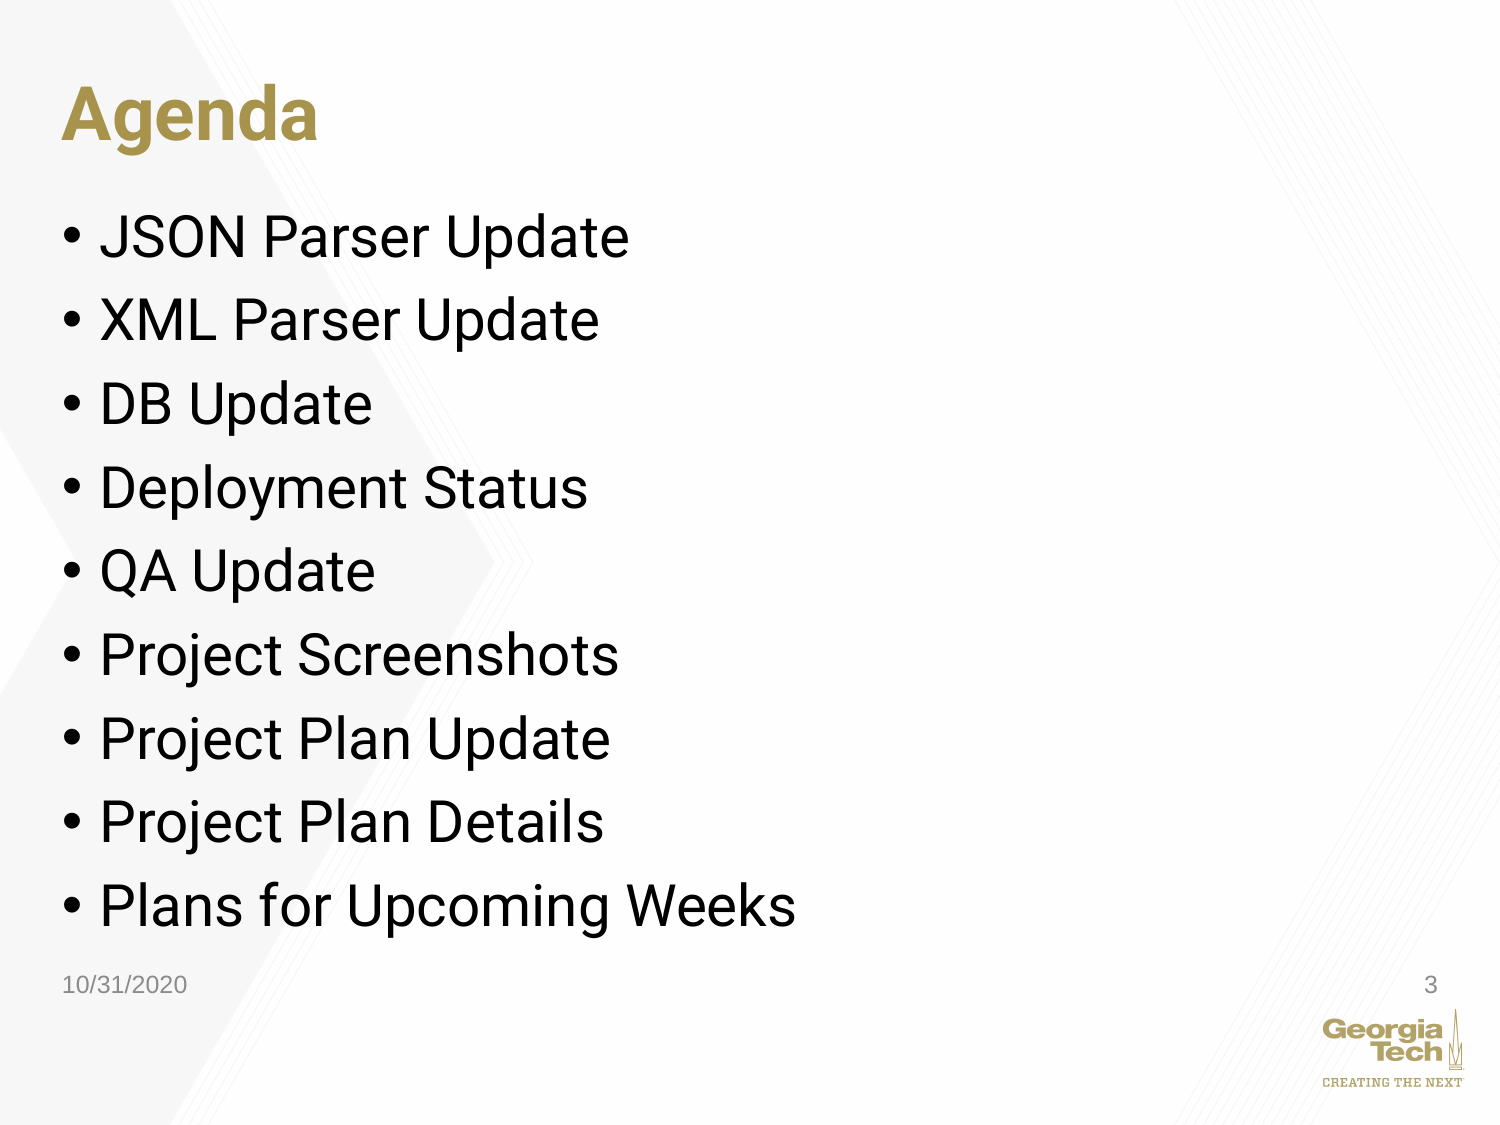

# Agenda
JSON Parser Update
XML Parser Update
DB Update
Deployment Status
QA Update
Project Screenshots
Project Plan Update
Project Plan Details
Plans for Upcoming Weeks

10/31/2020
3